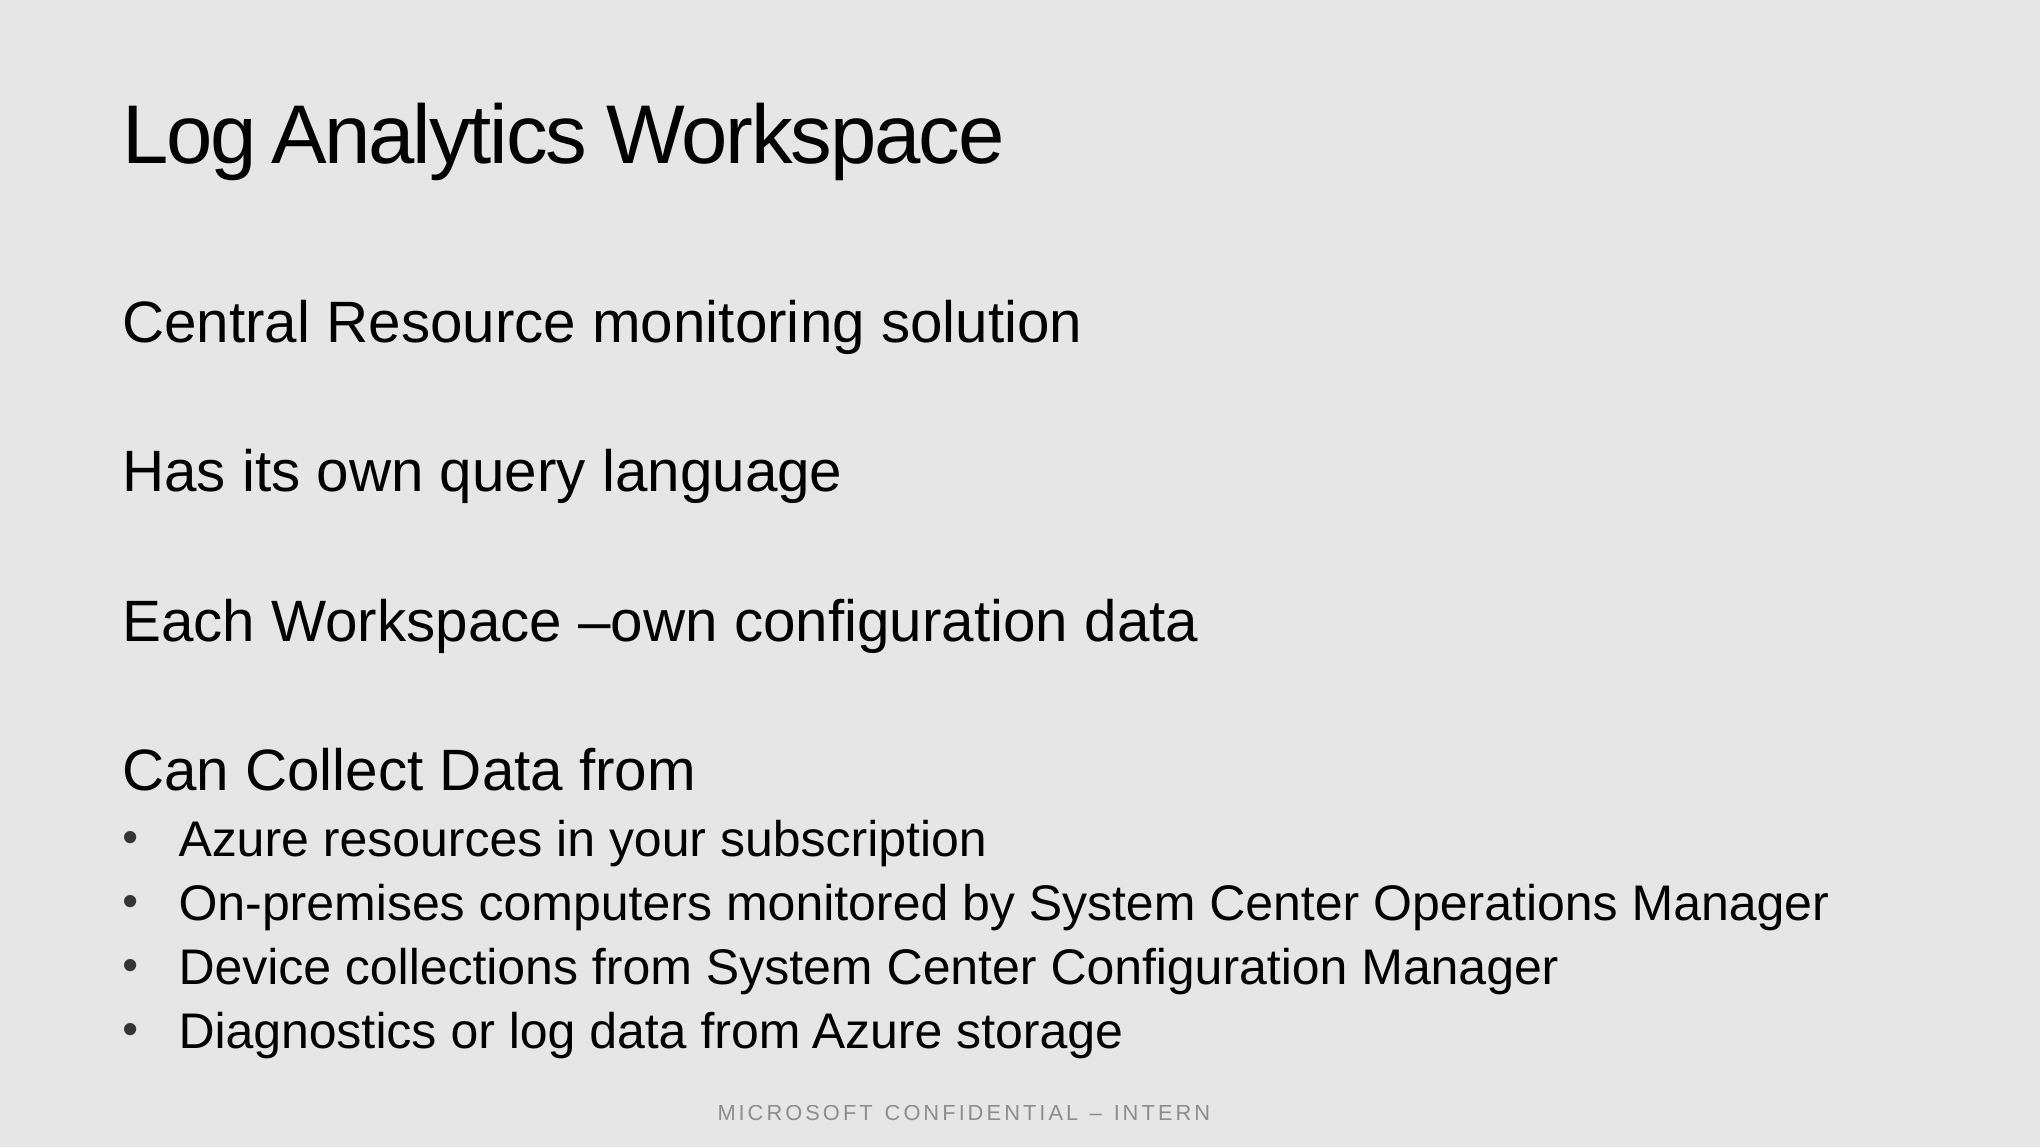

# Log Analytics Workspace
Central Resource monitoring solution

Has its own query language

Each Workspace –own configuration data

Can Collect Data from
Azure resources in your subscription
On-premises computers monitored by System Center Operations Manager
Device collections from System Center Configuration Manager
Diagnostics or log data from Azure storage